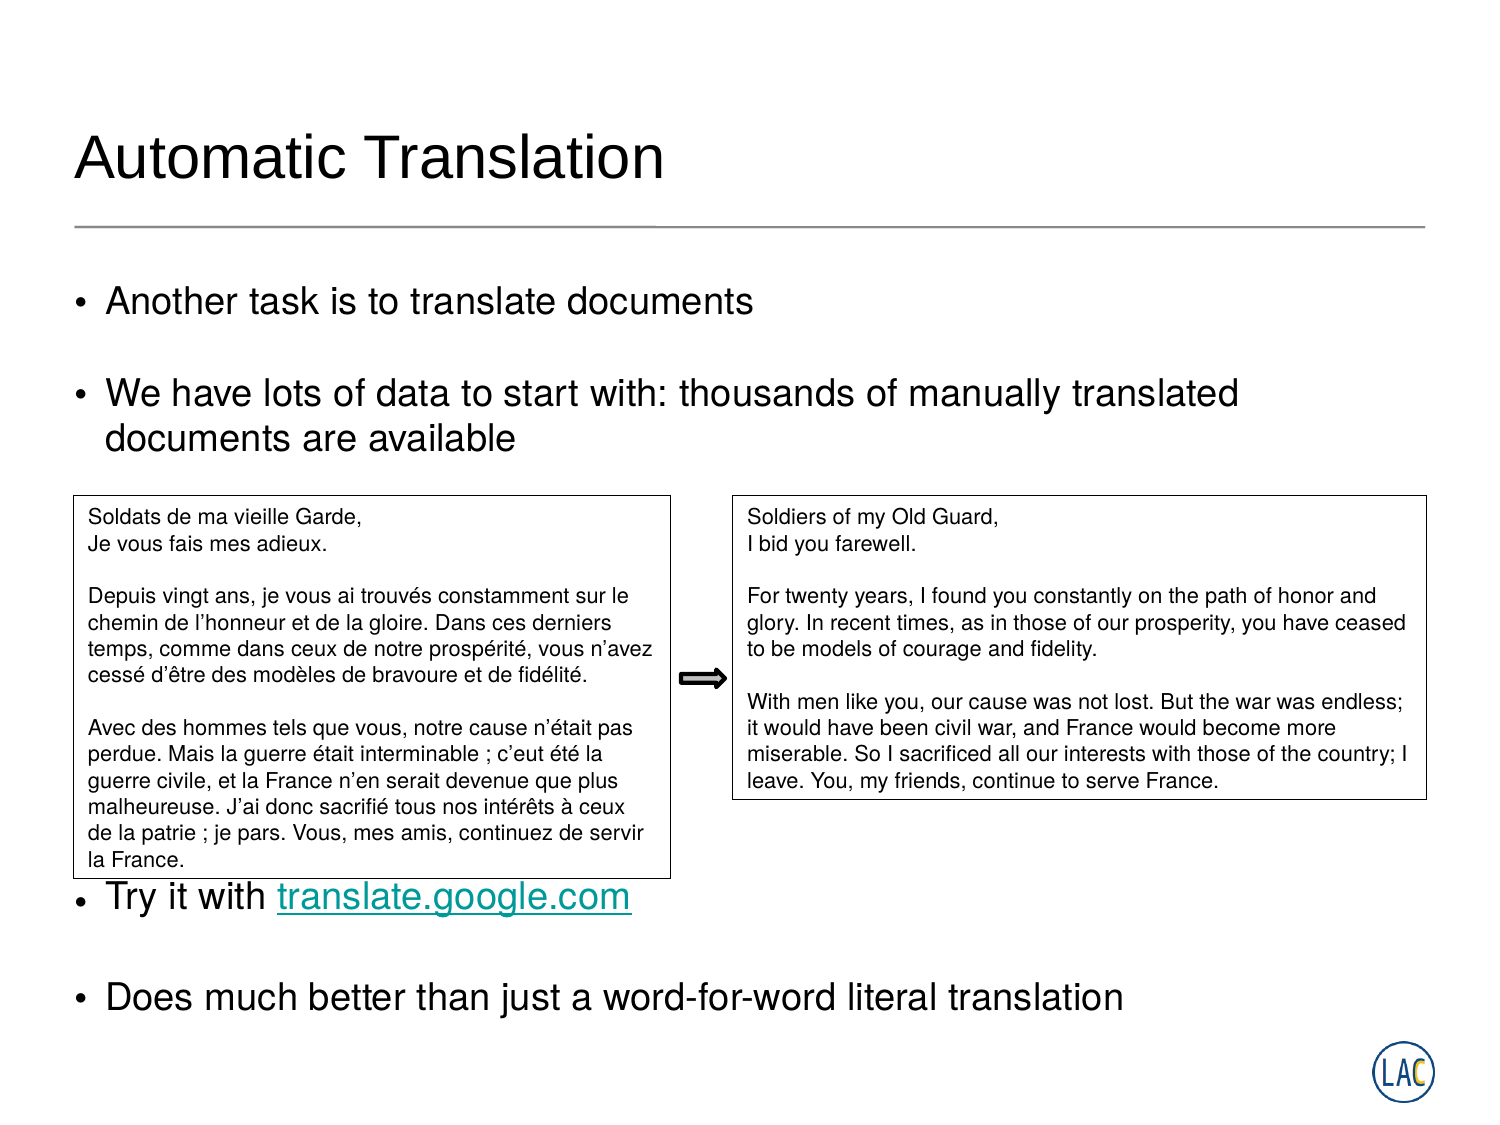

# Automatic Translation
Another task is to translate documents

We have lots of data to start with: thousands of manually translated documents are available

Try it with translate.google.com

Does much better than just a word-for-word literal translation
Soldiers of my Old Guard,
I bid you farewell.

For twenty years, I found you constantly on the path of honor and glory. In recent times, as in those of our prosperity, you have ceased to be models of courage and fidelity.

With men like you, our cause was not lost. But the war was endless; it would have been civil war, and France would become more miserable. So I sacrificed all our interests with those of the country; I leave. You, my friends, continue to serve France.
Soldats de ma vieille Garde,
Je vous fais mes adieux.

Depuis vingt ans, je vous ai trouvés constamment sur le chemin de l’honneur et de la gloire. Dans ces derniers temps, comme dans ceux de notre prospérité, vous n’avez cessé d’être des modèles de bravoure et de fidélité.

Avec des hommes tels que vous, notre cause n’était pas perdue. Mais la guerre était interminable ; c’eut été la guerre civile, et la France n’en serait devenue que plus malheureuse. J’ai donc sacrifié tous nos intérêts à ceux de la patrie ; je pars. Vous, mes amis, continuez de servir la France.